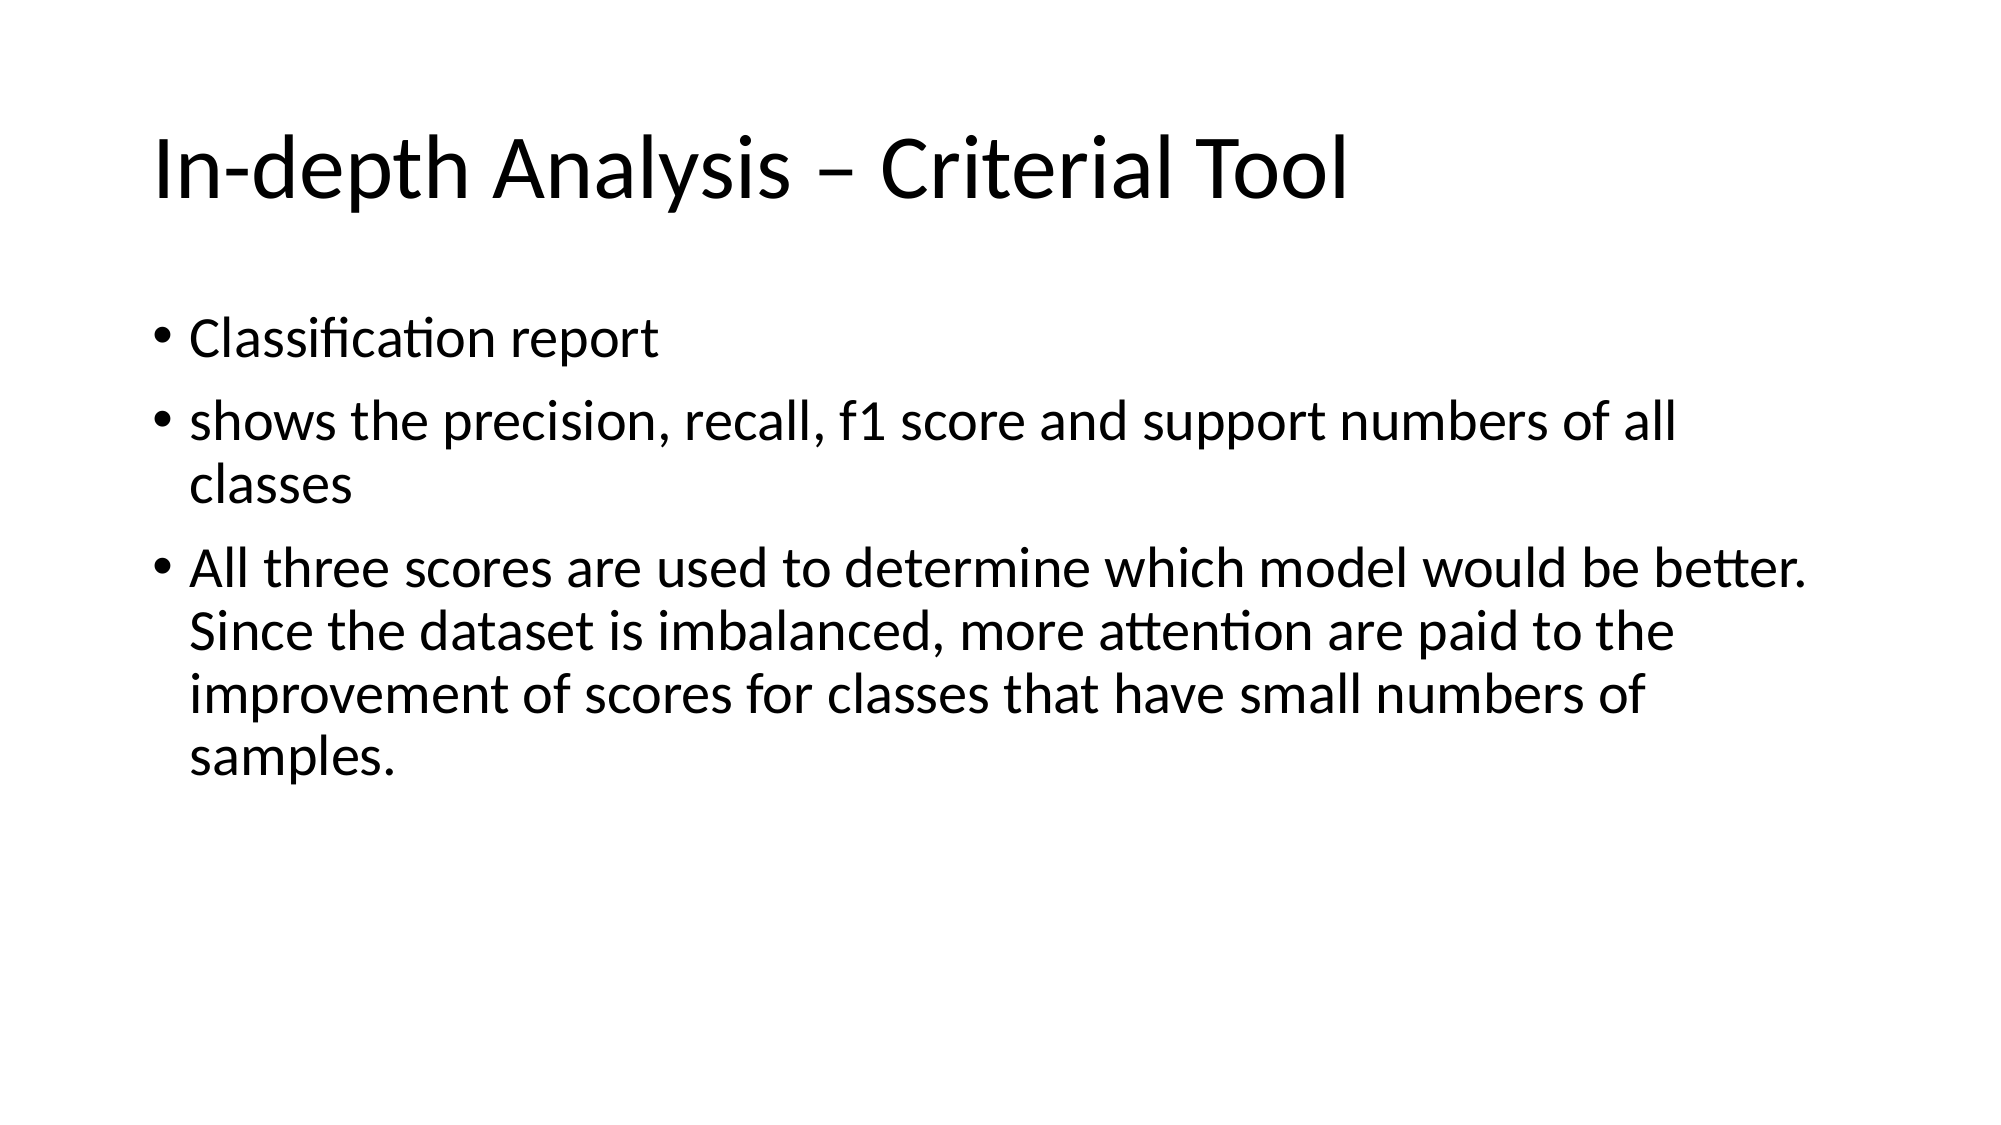

# In-depth Analysis – Criterial Tool
Classification report
shows the precision, recall, f1 score and support numbers of all classes
All three scores are used to determine which model would be better. Since the dataset is imbalanced, more attention are paid to the improvement of scores for classes that have small numbers of samples.